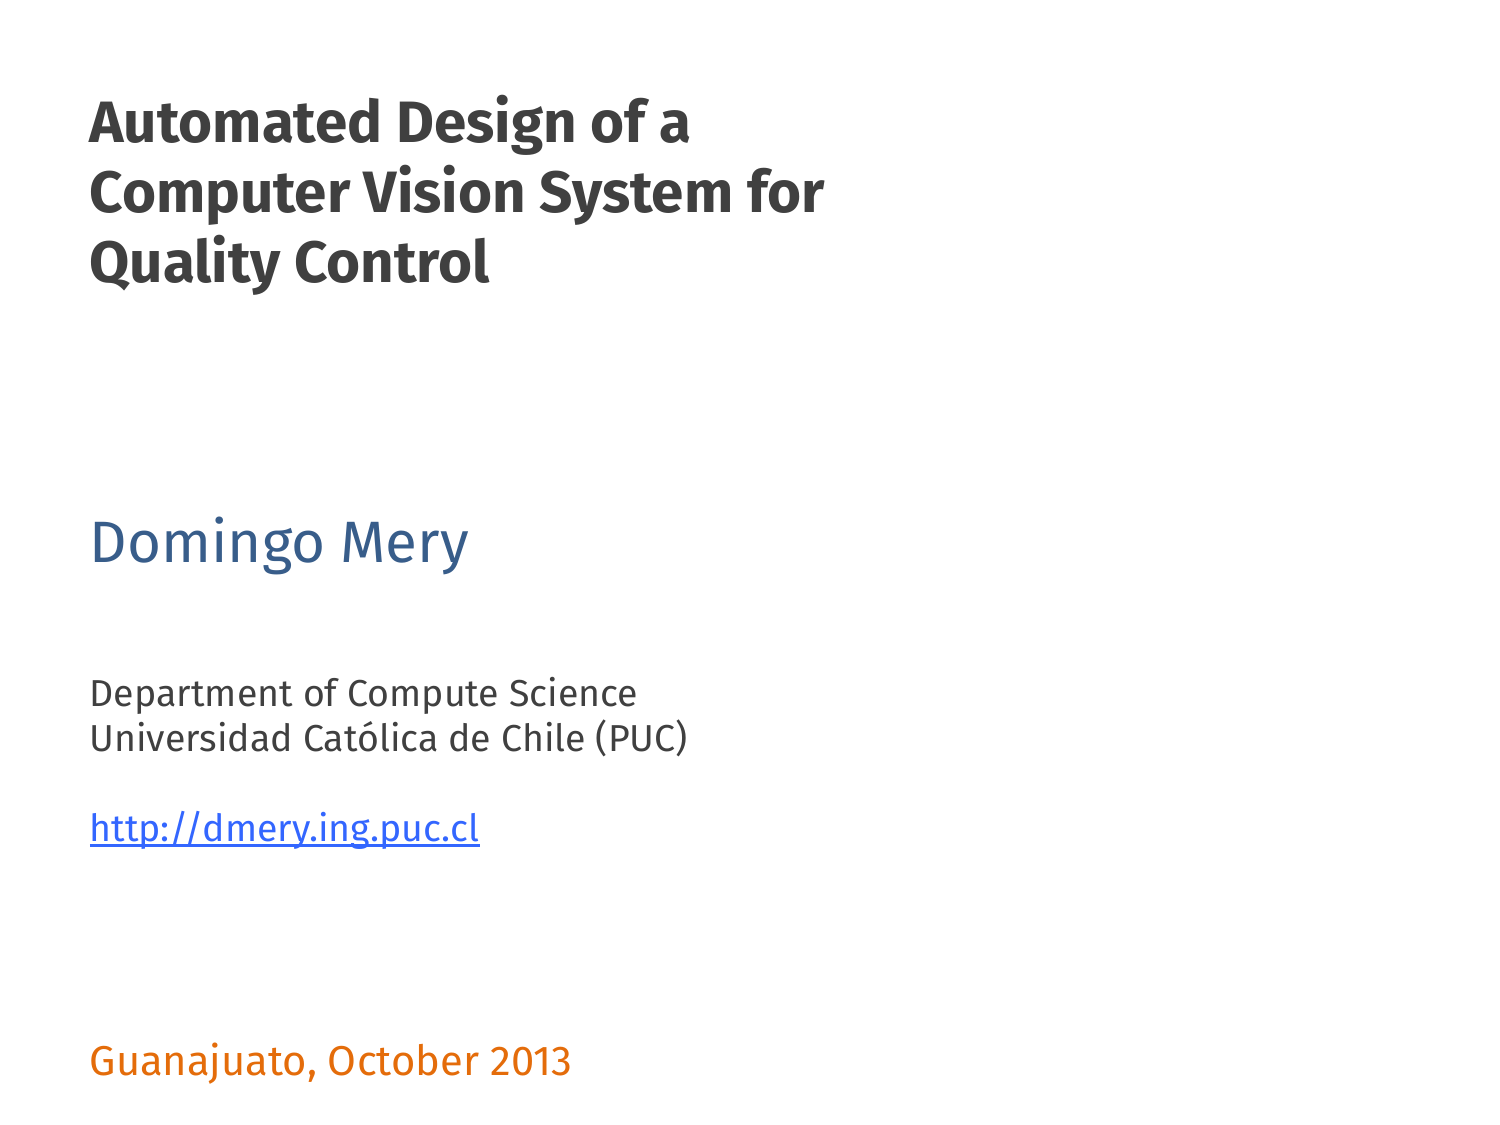

Automated Design of a
Computer Vision System for
Quality Control

Domingo Mery

Department of Compute Science
Universidad Católica de Chile (PUC)

http://dmery.ing.puc.cl

Guanajuato, October 2013